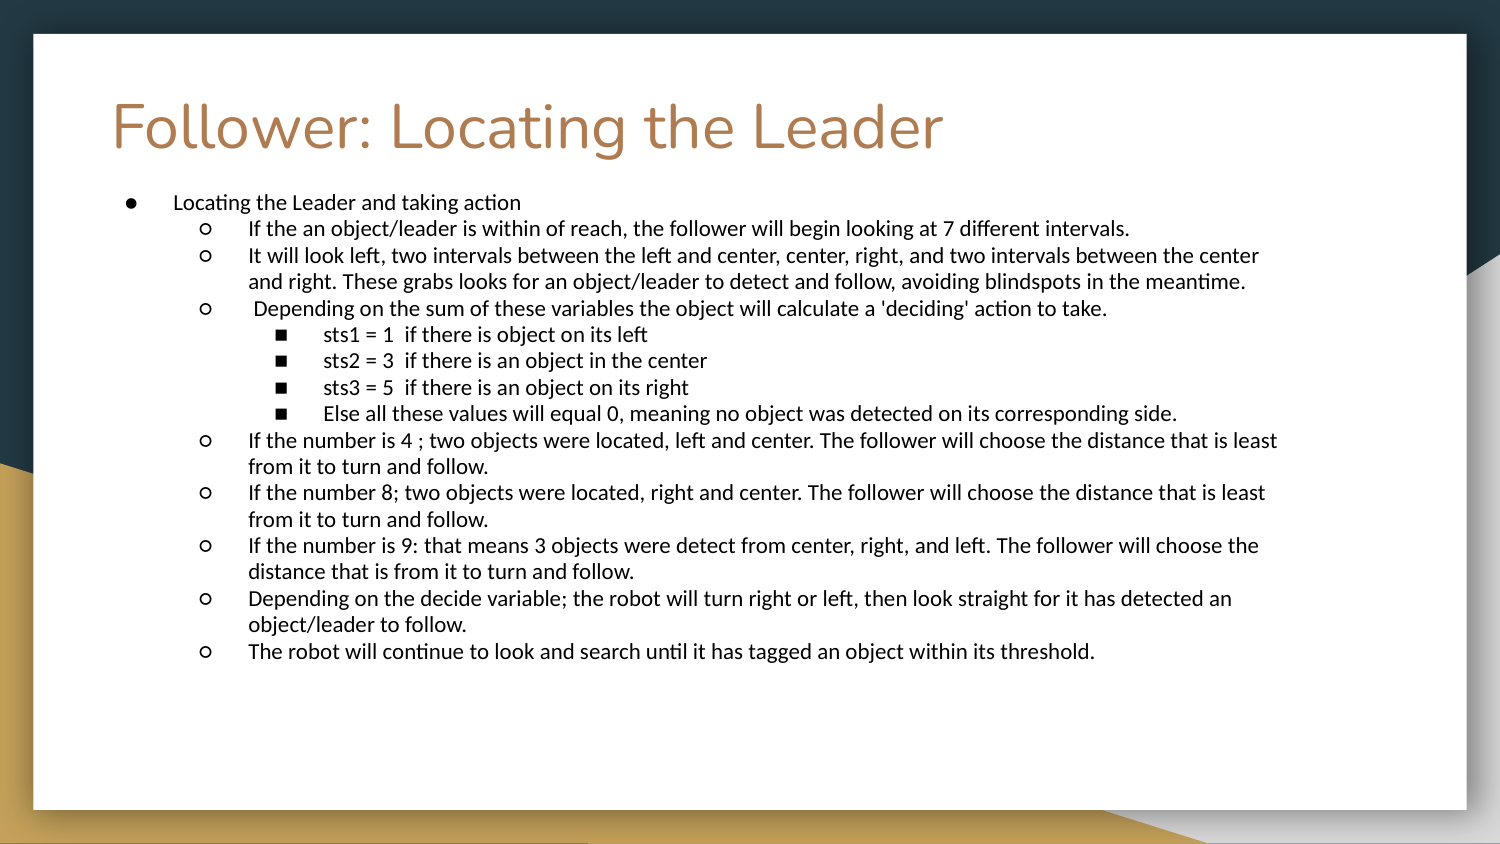

# Follower: Locating the Leader
Locating the Leader and taking action
If the an object/leader is within of reach, the follower will begin looking at 7 different intervals.
It will look left, two intervals between the left and center, center, right, and two intervals between the center and right. These grabs looks for an object/leader to detect and follow, avoiding blindspots in the meantime.
 Depending on the sum of these variables the object will calculate a 'deciding' action to take.
sts1 = 1  if there is object on its left
sts2 = 3  if there is an object in the center
sts3 = 5  if there is an object on its right
Else all these values will equal 0, meaning no object was detected on its corresponding side.
If the number is 4 ; two objects were located, left and center. The follower will choose the distance that is least from it to turn and follow.
If the number 8; two objects were located, right and center. The follower will choose the distance that is least from it to turn and follow.
If the number is 9: that means 3 objects were detect from center, right, and left. The follower will choose the distance that is from it to turn and follow.
Depending on the decide variable; the robot will turn right or left, then look straight for it has detected an object/leader to follow.
The robot will continue to look and search until it has tagged an object within its threshold.